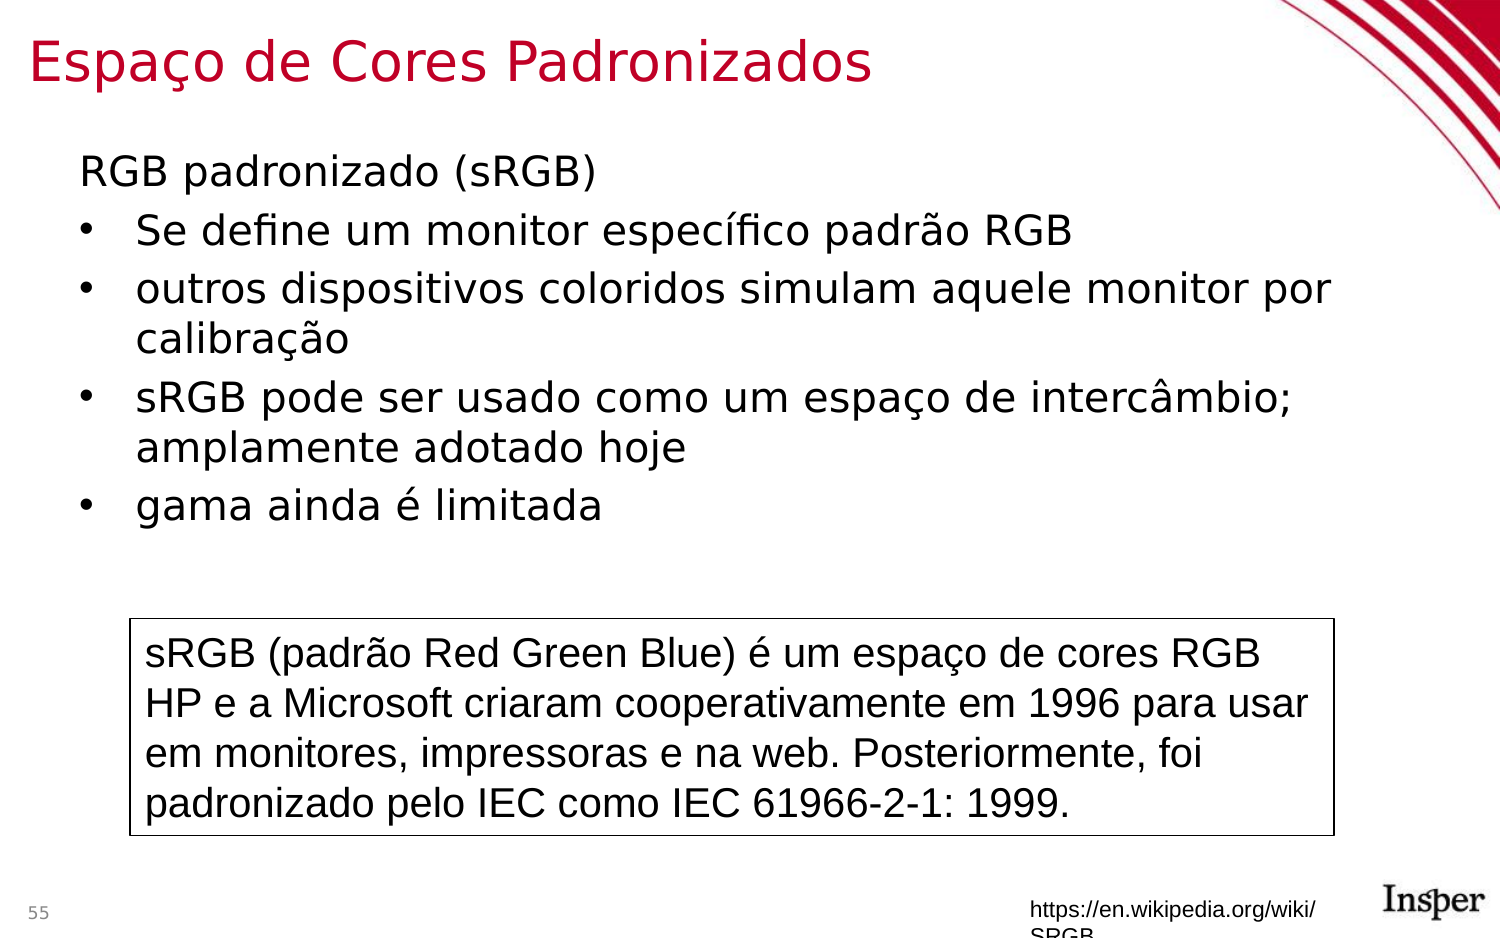

# Espaço de Cores Padronizados
RGB padronizado (sRGB)
Se define um monitor específico padrão RGB
outros dispositivos coloridos simulam aquele monitor por calibração
sRGB pode ser usado como um espaço de intercâmbio; amplamente adotado hoje
gama ainda é limitada
sRGB (padrão Red Green Blue) é um espaço de cores RGB HP e a Microsoft criaram cooperativamente em 1996 para usar em monitores, impressoras e na web. Posteriormente, foi padronizado pelo IEC como IEC 61966-2-1: 1999.
https://en.wikipedia.org/wiki/SRGB
55